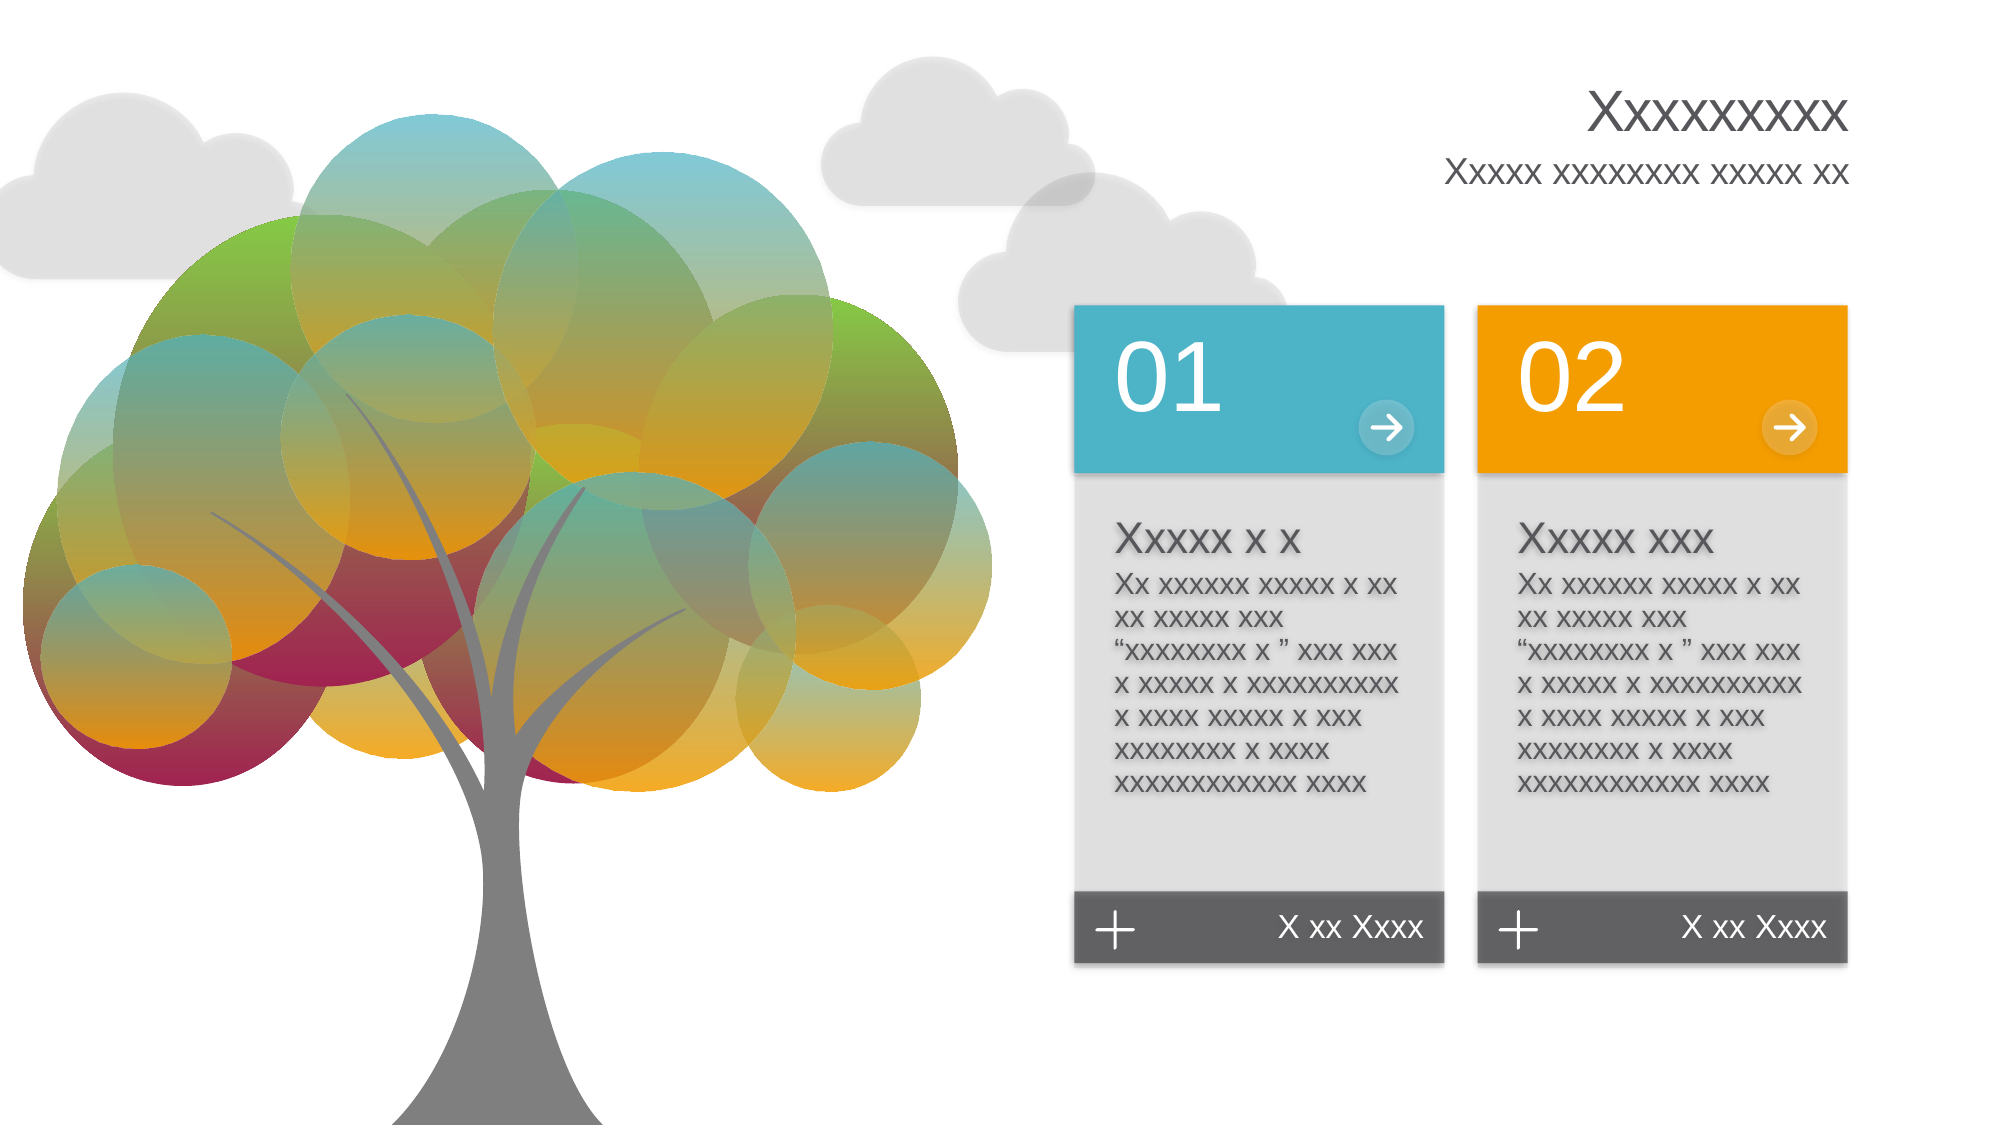

# Xxxxxxxxx

Xxxxx xxxxxxxx xxxxx xx

01
02

Xxxxx x x
Xx xxxxxx xxxxx x xx xx xxxxx xxx “xxxxxxxx x ” xxx xxx x xxxxx x xxxxxxxxxx x xxxx xxxxx x xxx xxxxxxxx x xxxx xxxxxxxxxxxx xxxx
Xxxxx xxx
Xx xxxxxx xxxxx x xx xx xxxxx xxx “xxxxxxxx x ” xxx xxx x xxxxx x xxxxxxxxxx x xxxx xxxxx x xxx xxxxxxxx x xxxx xxxxxxxxxxxx xxxx
X

X xx Xxxx
X xx Xxxx